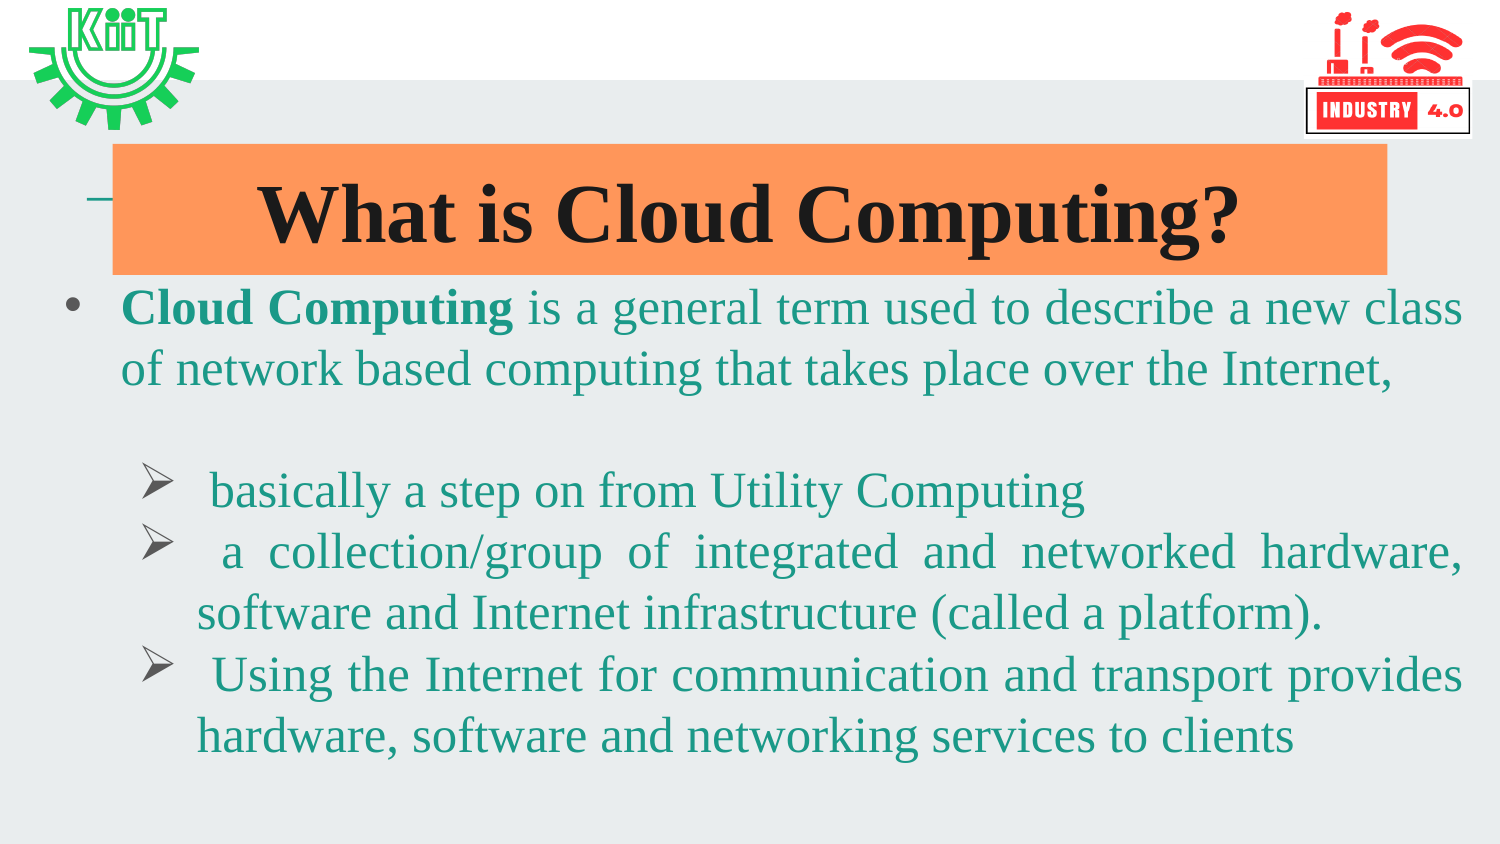

# What is Cloud Computing?
Cloud Computing is a general term used to describe a new class of network based computing that takes place over the Internet,

 basically a step on from Utility Computing
 a collection/group of integrated and networked hardware, software and Internet infrastructure (called a platform).
 Using the Internet for communication and transport provides hardware, software and networking services to clients